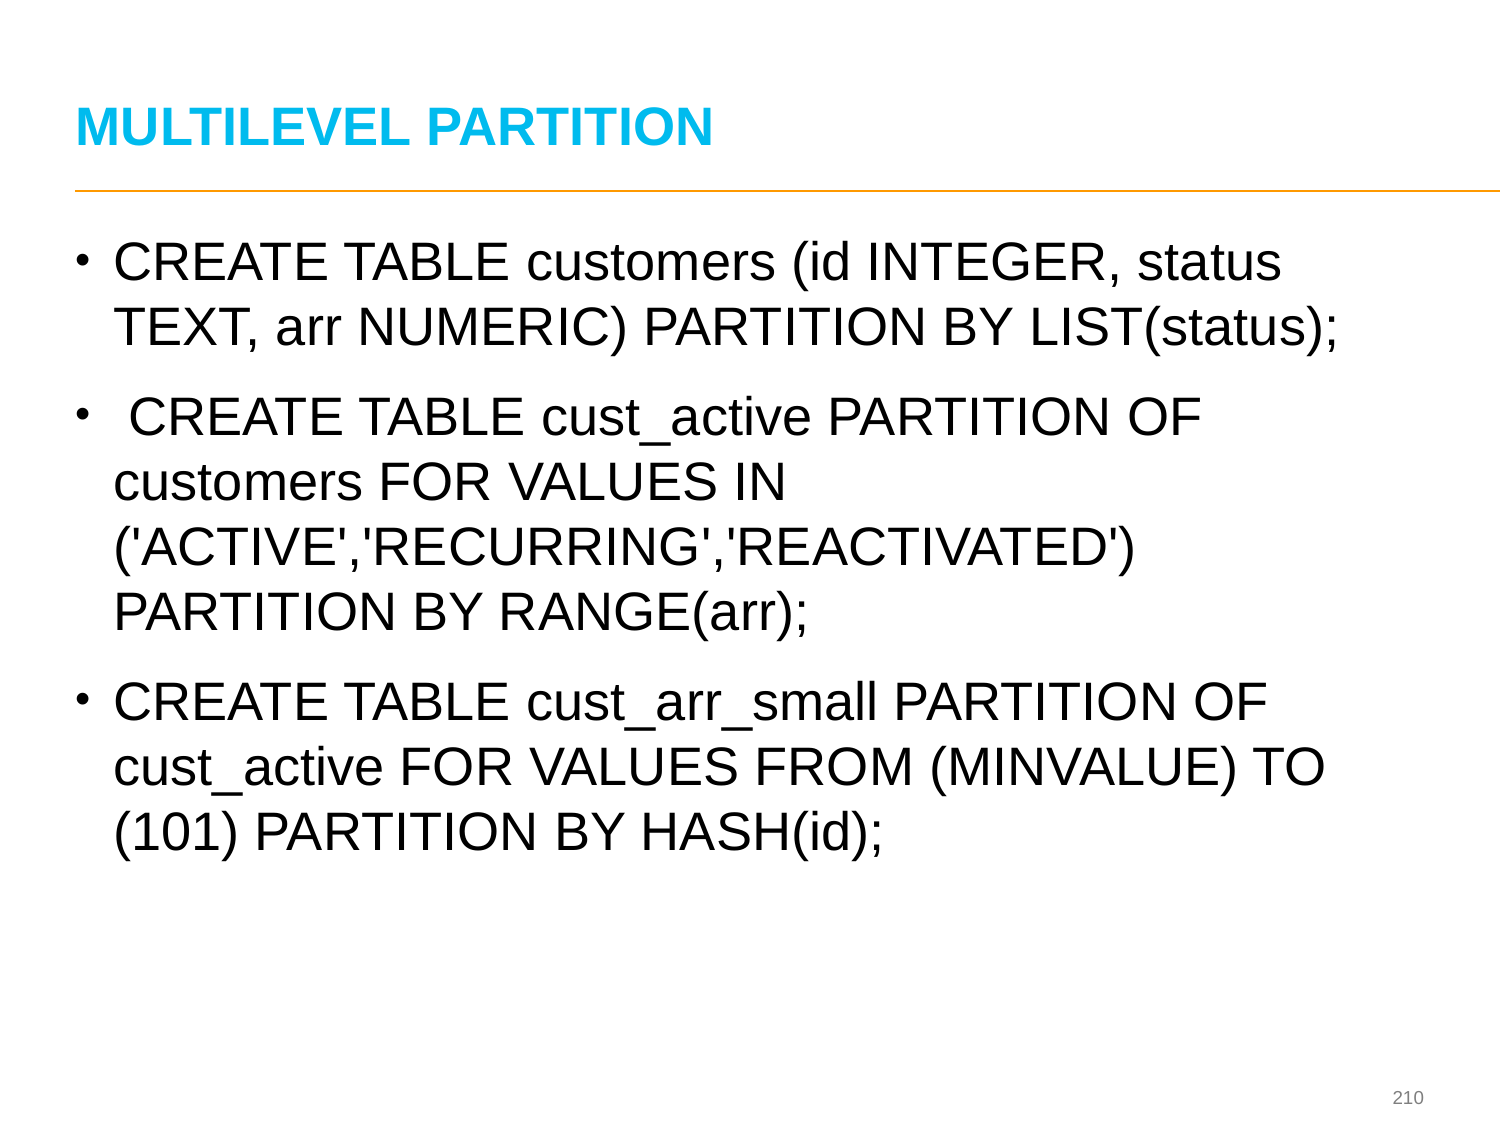

# MULTILEVEL PARTITION
CREATE TABLE customers (id INTEGER, status TEXT, arr NUMERIC) PARTITION BY LIST(status);
 CREATE TABLE cust_active PARTITION OF customers FOR VALUES IN ('ACTIVE','RECURRING','REACTIVATED') PARTITION BY RANGE(arr);
CREATE TABLE cust_arr_small PARTITION OF cust_active FOR VALUES FROM (MINVALUE) TO (101) PARTITION BY HASH(id);